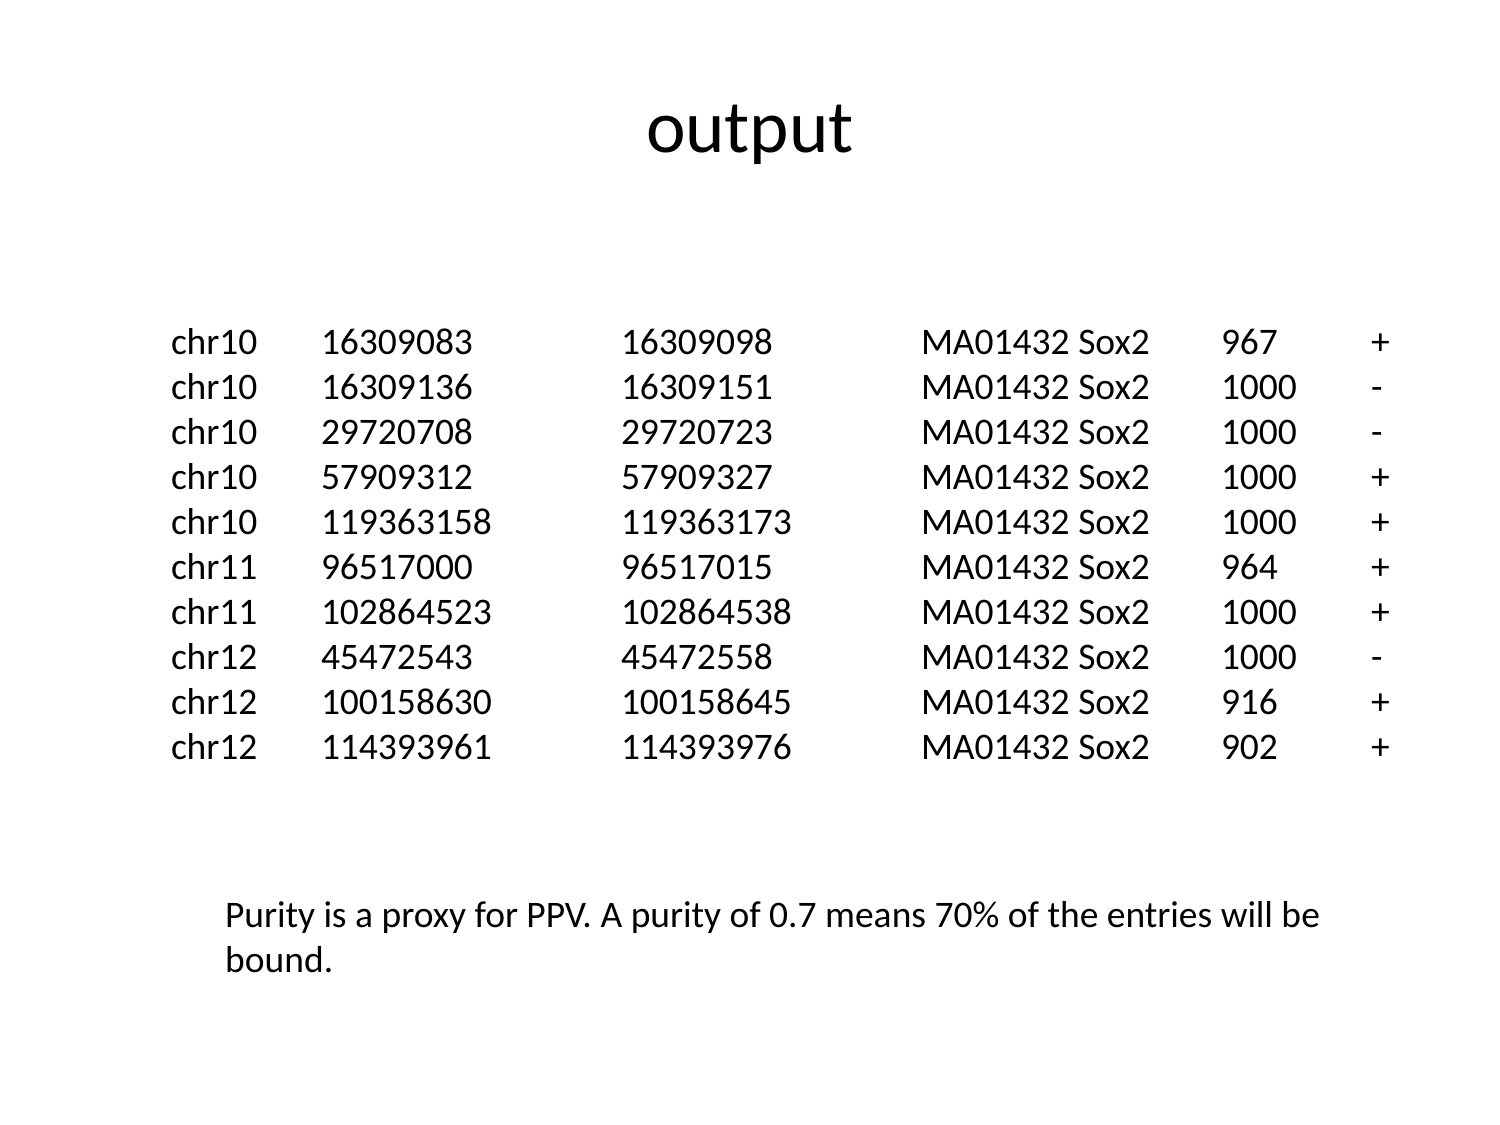

# output
chr10	16309083	16309098	MA01432 Sox2	967	+
chr10	16309136	16309151	MA01432 Sox2	1000	-
chr10	29720708	29720723	MA01432 Sox2	1000	-
chr10	57909312	57909327	MA01432 Sox2	1000	+
chr10	119363158	119363173	MA01432 Sox2	1000	+
chr11	96517000	96517015	MA01432 Sox2	964	+
chr11	102864523	102864538	MA01432 Sox2	1000	+
chr12	45472543	45472558	MA01432 Sox2	1000	-
chr12	100158630	100158645	MA01432 Sox2	916	+
chr12	114393961	114393976	MA01432 Sox2	902	+
Purity is a proxy for PPV. A purity of 0.7 means 70% of the entries will be bound.